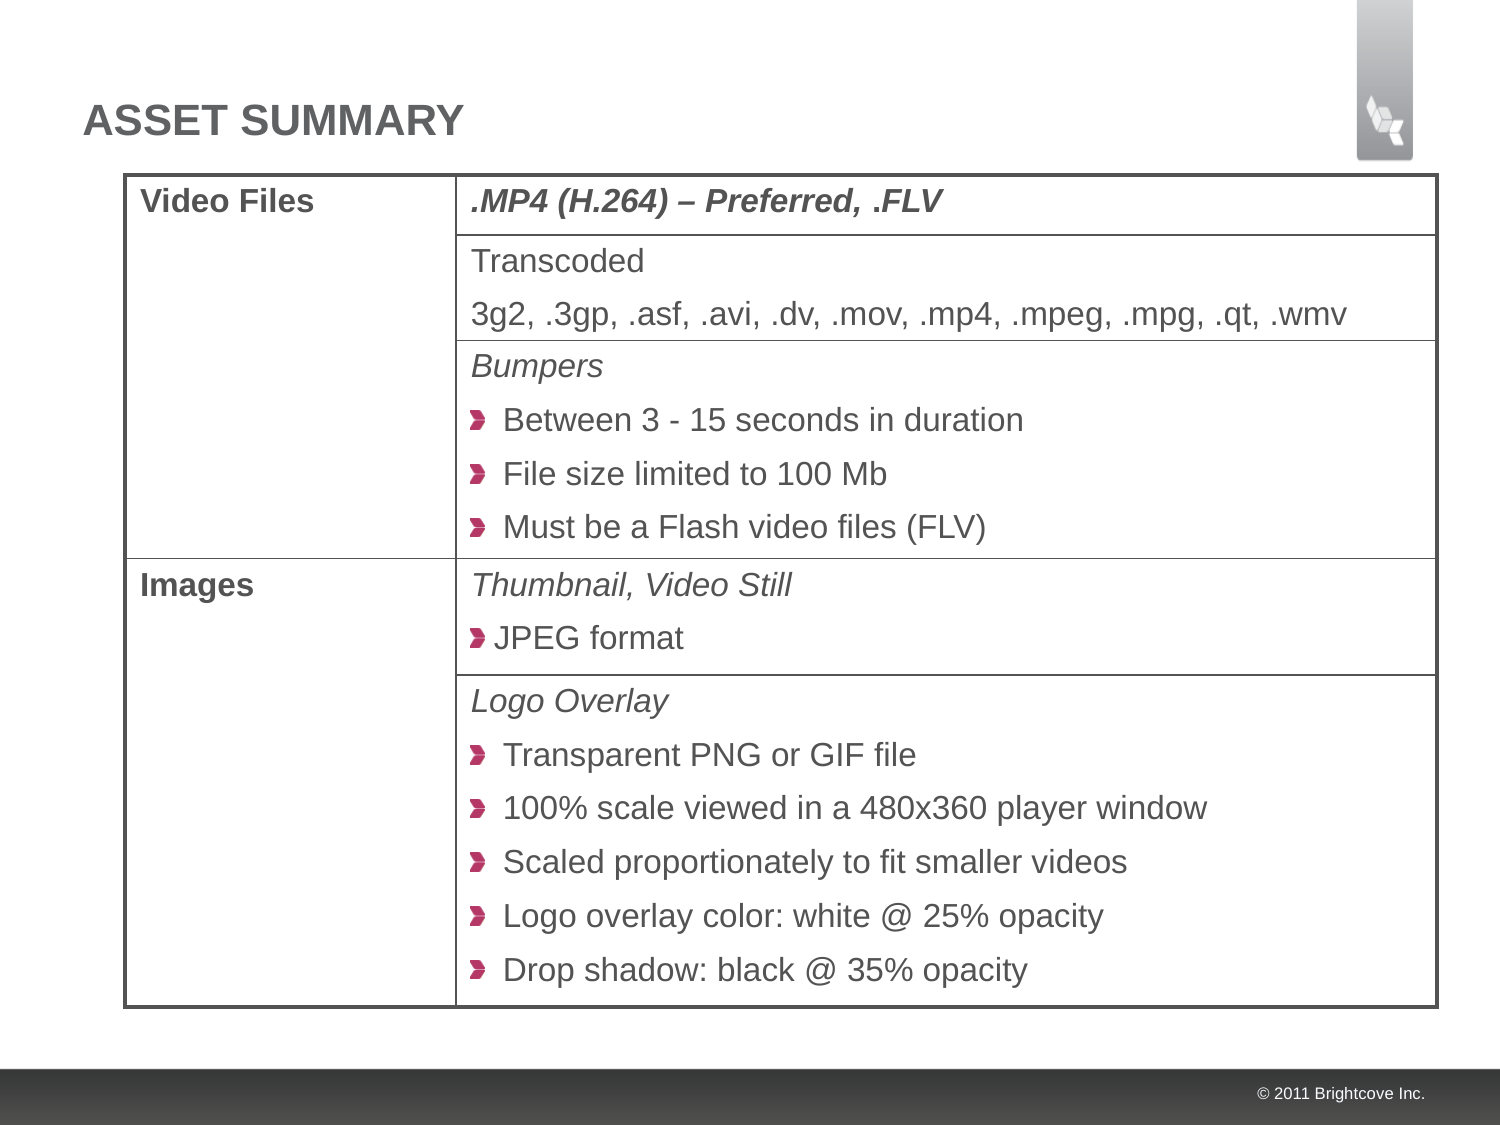

# Asset Summary
| Video Files | .MP4 (H.264) – Preferred, .FLV |
| --- | --- |
|  | Transcoded 3g2, .3gp, .asf, .avi, .dv, .mov, .mp4, .mpeg, .mpg, .qt, .wmv |
|  | Bumpers Between 3 - 15 seconds in duration File size limited to 100 Mb Must be a Flash video files (FLV) |
| Images | Thumbnail, Video Still JPEG format |
|  | Logo Overlay Transparent PNG or GIF file 100% scale viewed in a 480x360 player window Scaled proportionately to fit smaller videos Logo overlay color: white @ 25% opacity Drop shadow: black @ 35% opacity |